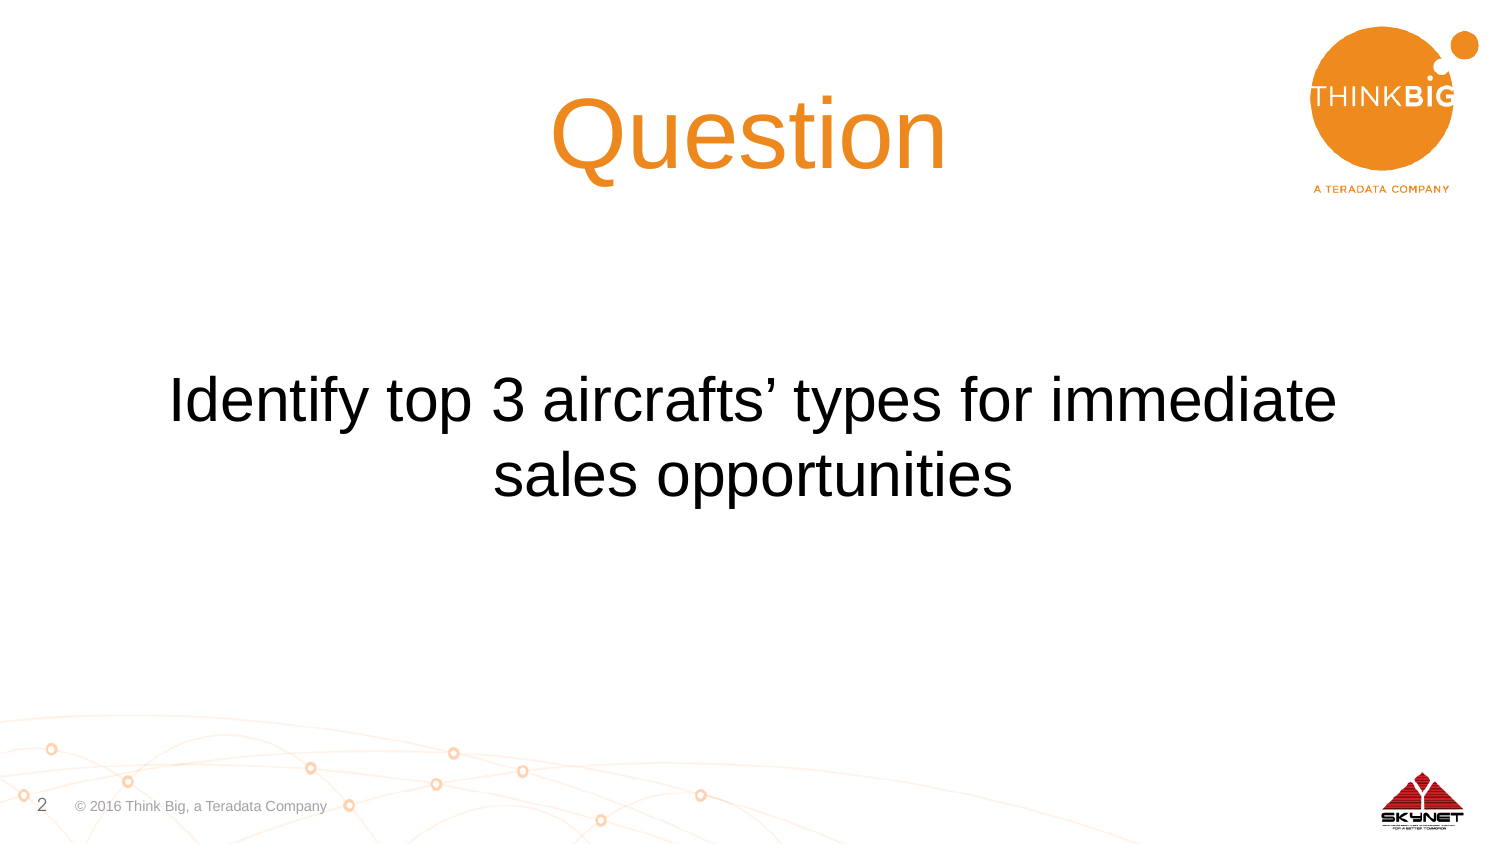

Question

Identify top 3 aircrafts’ types for immediate sales opportunities

© 2016 Think Big, a Teradata Company